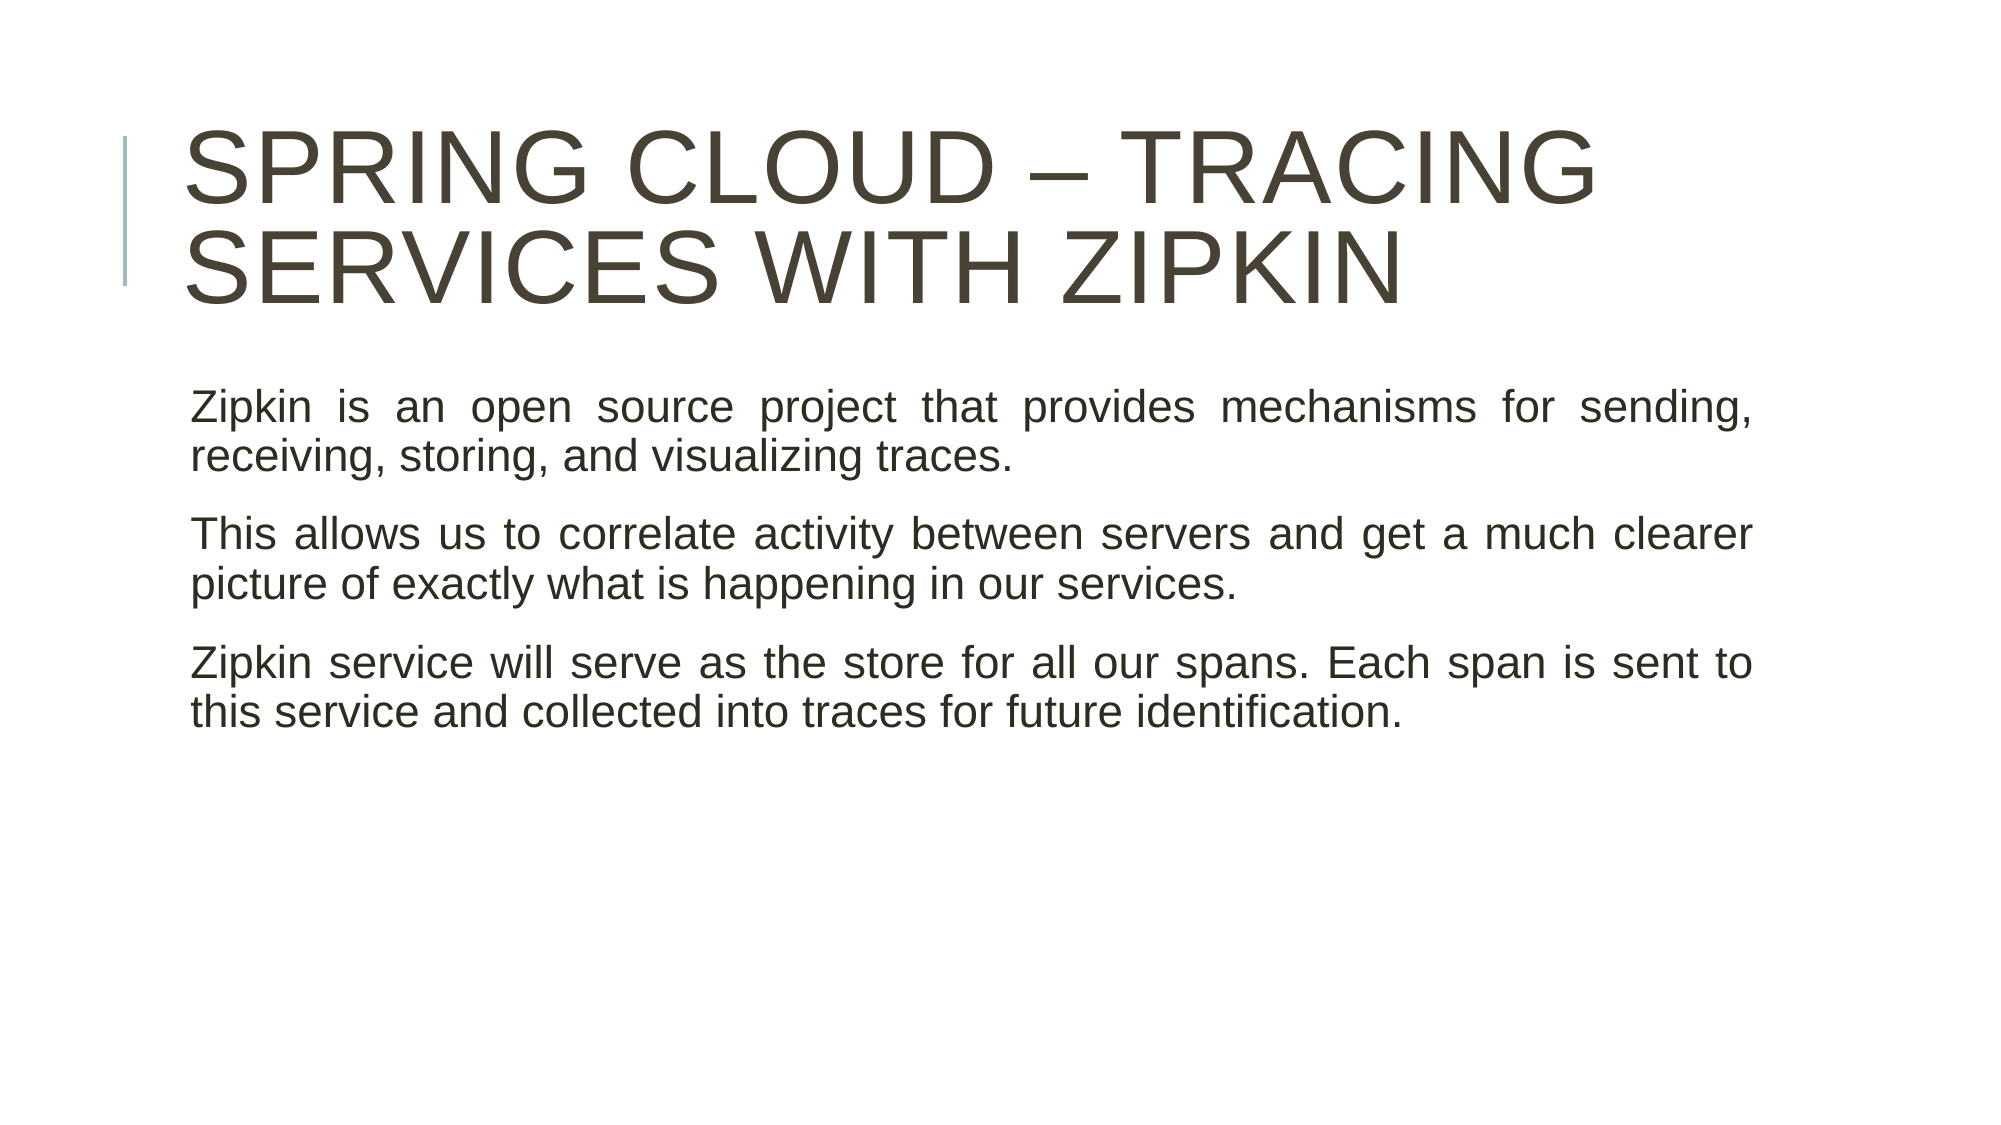

# Spring Cloud – Tracing Services with Zipkin
Zipkin is an open source project that provides mechanisms for sending, receiving, storing, and visualizing traces.
This allows us to correlate activity between servers and get a much clearer picture of exactly what is happening in our services.
Zipkin service will serve as the store for all our spans. Each span is sent to this service and collected into traces for future identification.